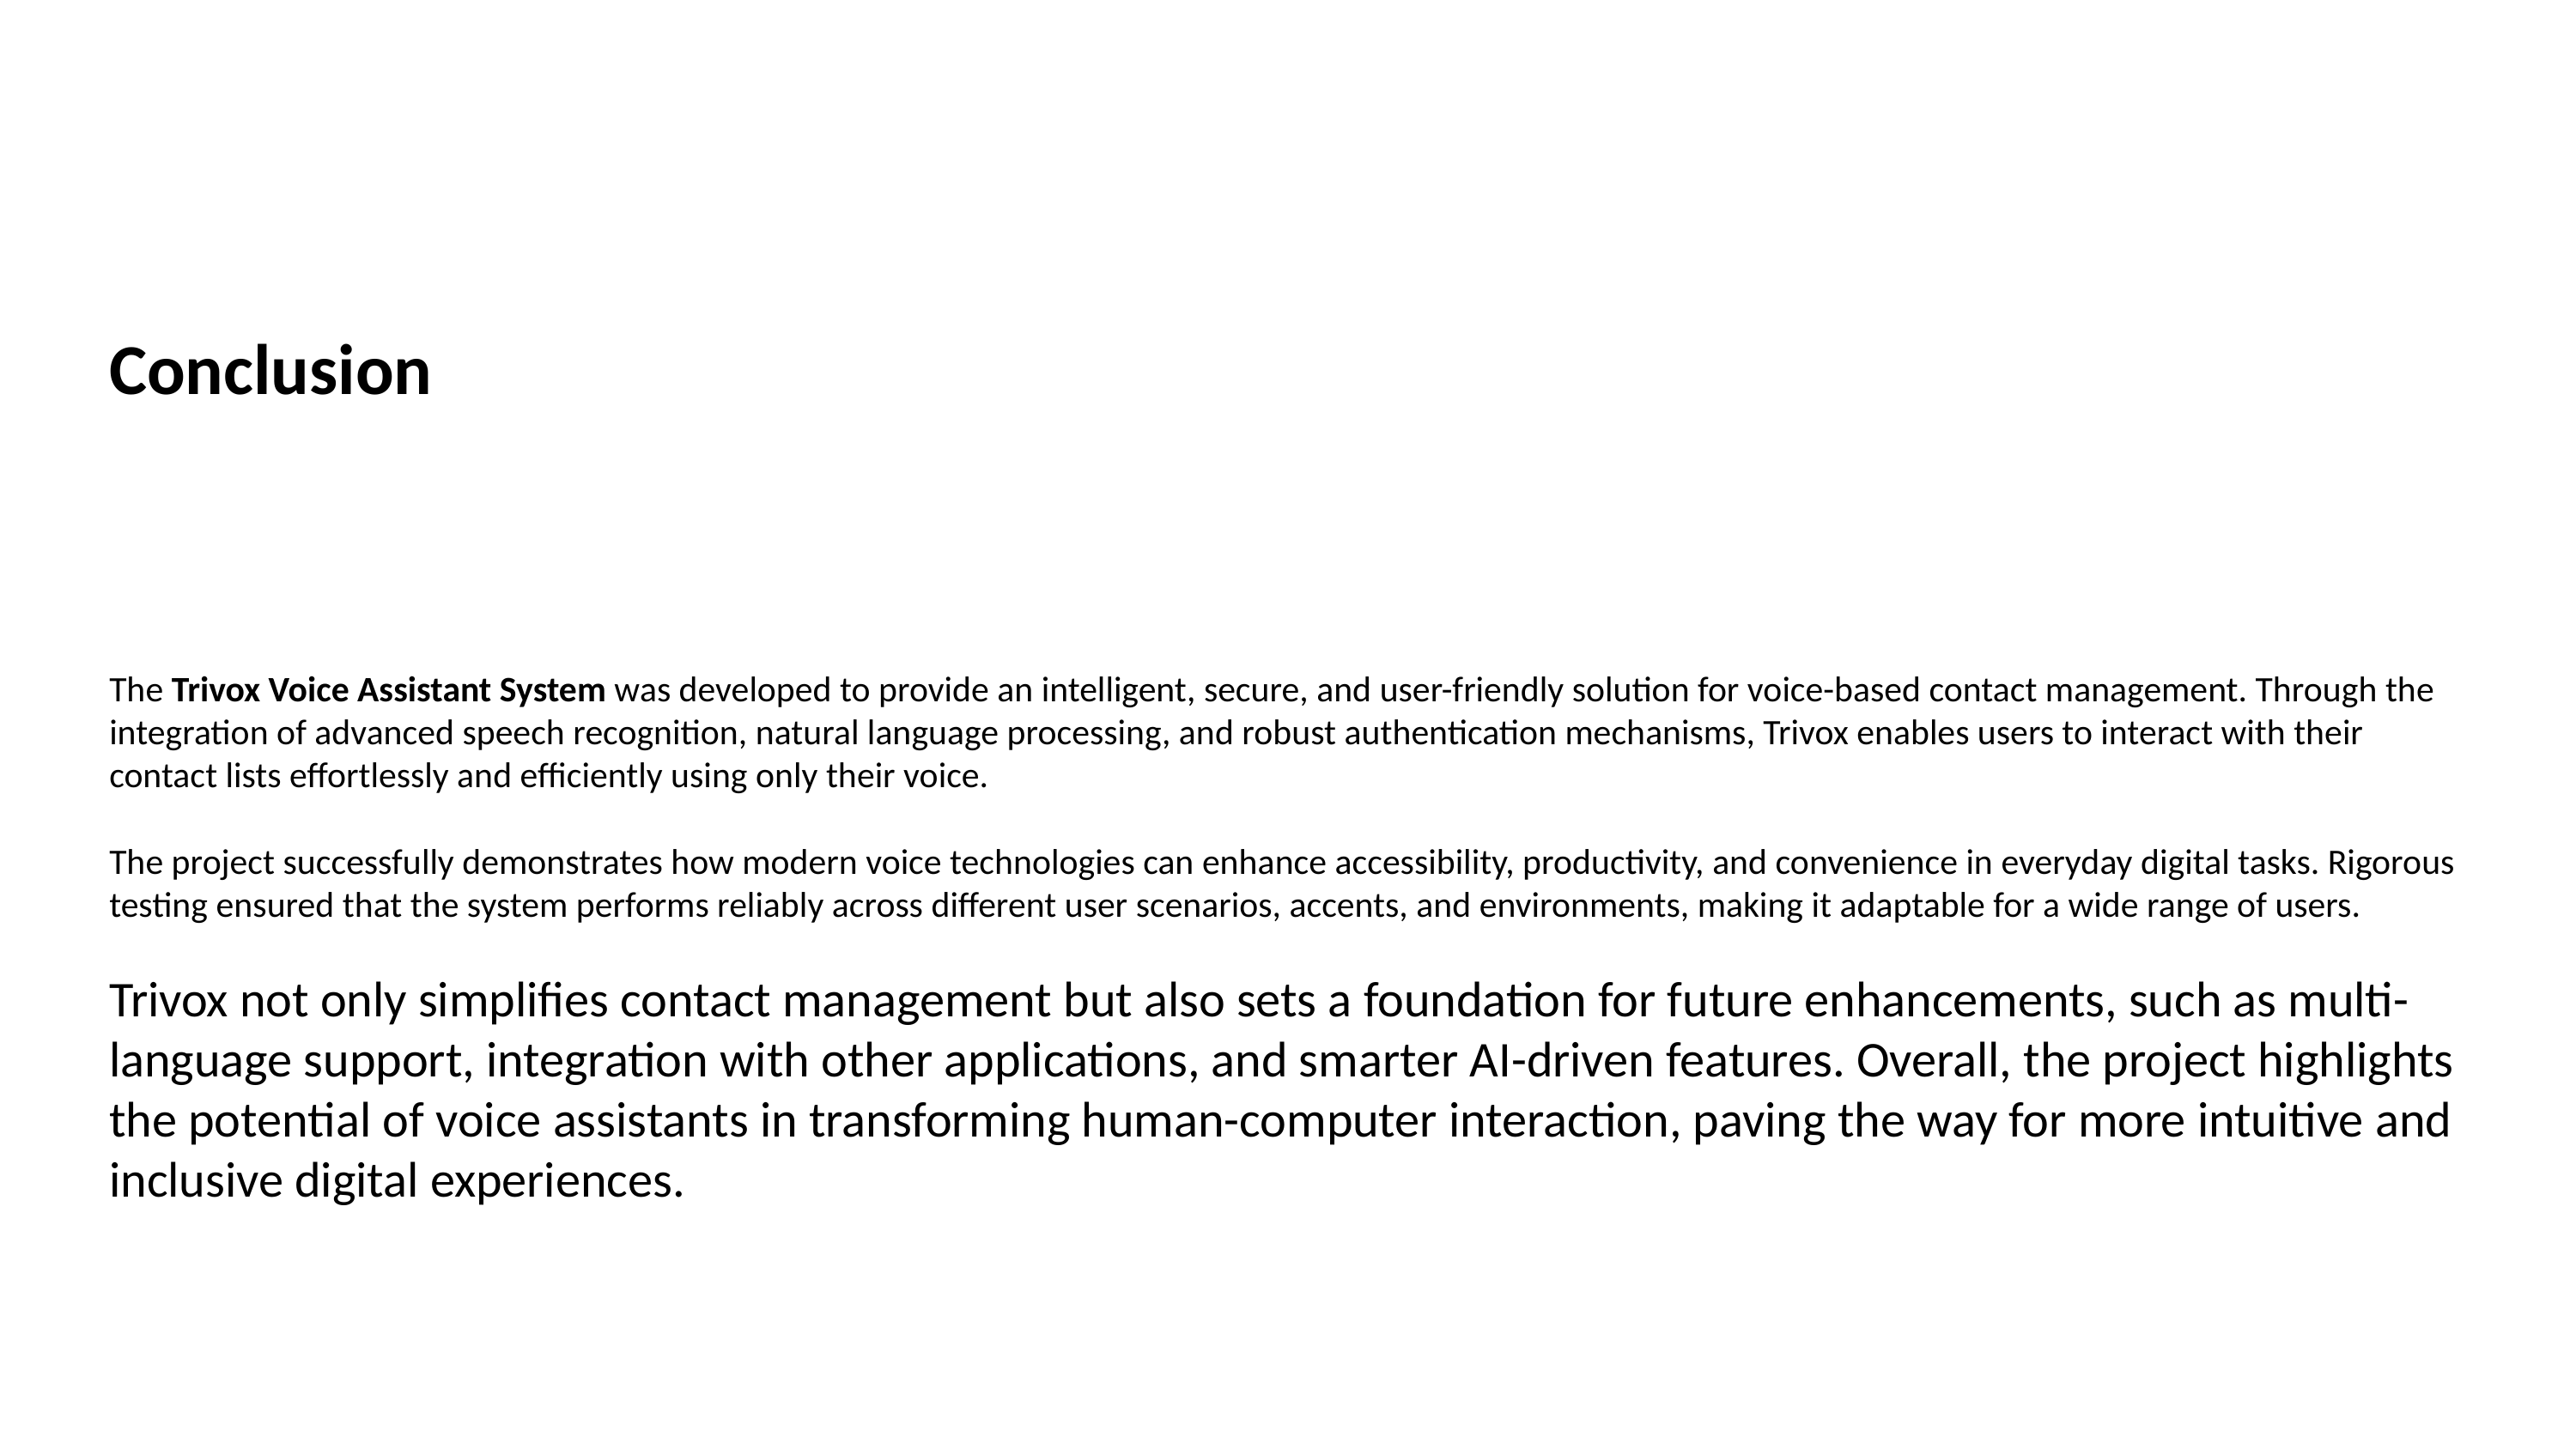

Conclusion

The Trivox Voice Assistant System was developed to provide an intelligent, secure, and user-friendly solution for voice-based contact management. Through the integration of advanced speech recognition, natural language processing, and robust authentication mechanisms, Trivox enables users to interact with their contact lists effortlessly and efficiently using only their voice.

The project successfully demonstrates how modern voice technologies can enhance accessibility, productivity, and convenience in everyday digital tasks. Rigorous testing ensured that the system performs reliably across different user scenarios, accents, and environments, making it adaptable for a wide range of users.

Trivox not only simplifies contact management but also sets a foundation for future enhancements, such as multi-language support, integration with other applications, and smarter AI-driven features. Overall, the project highlights the potential of voice assistants in transforming human-computer interaction, paving the way for more intuitive and inclusive digital experiences.